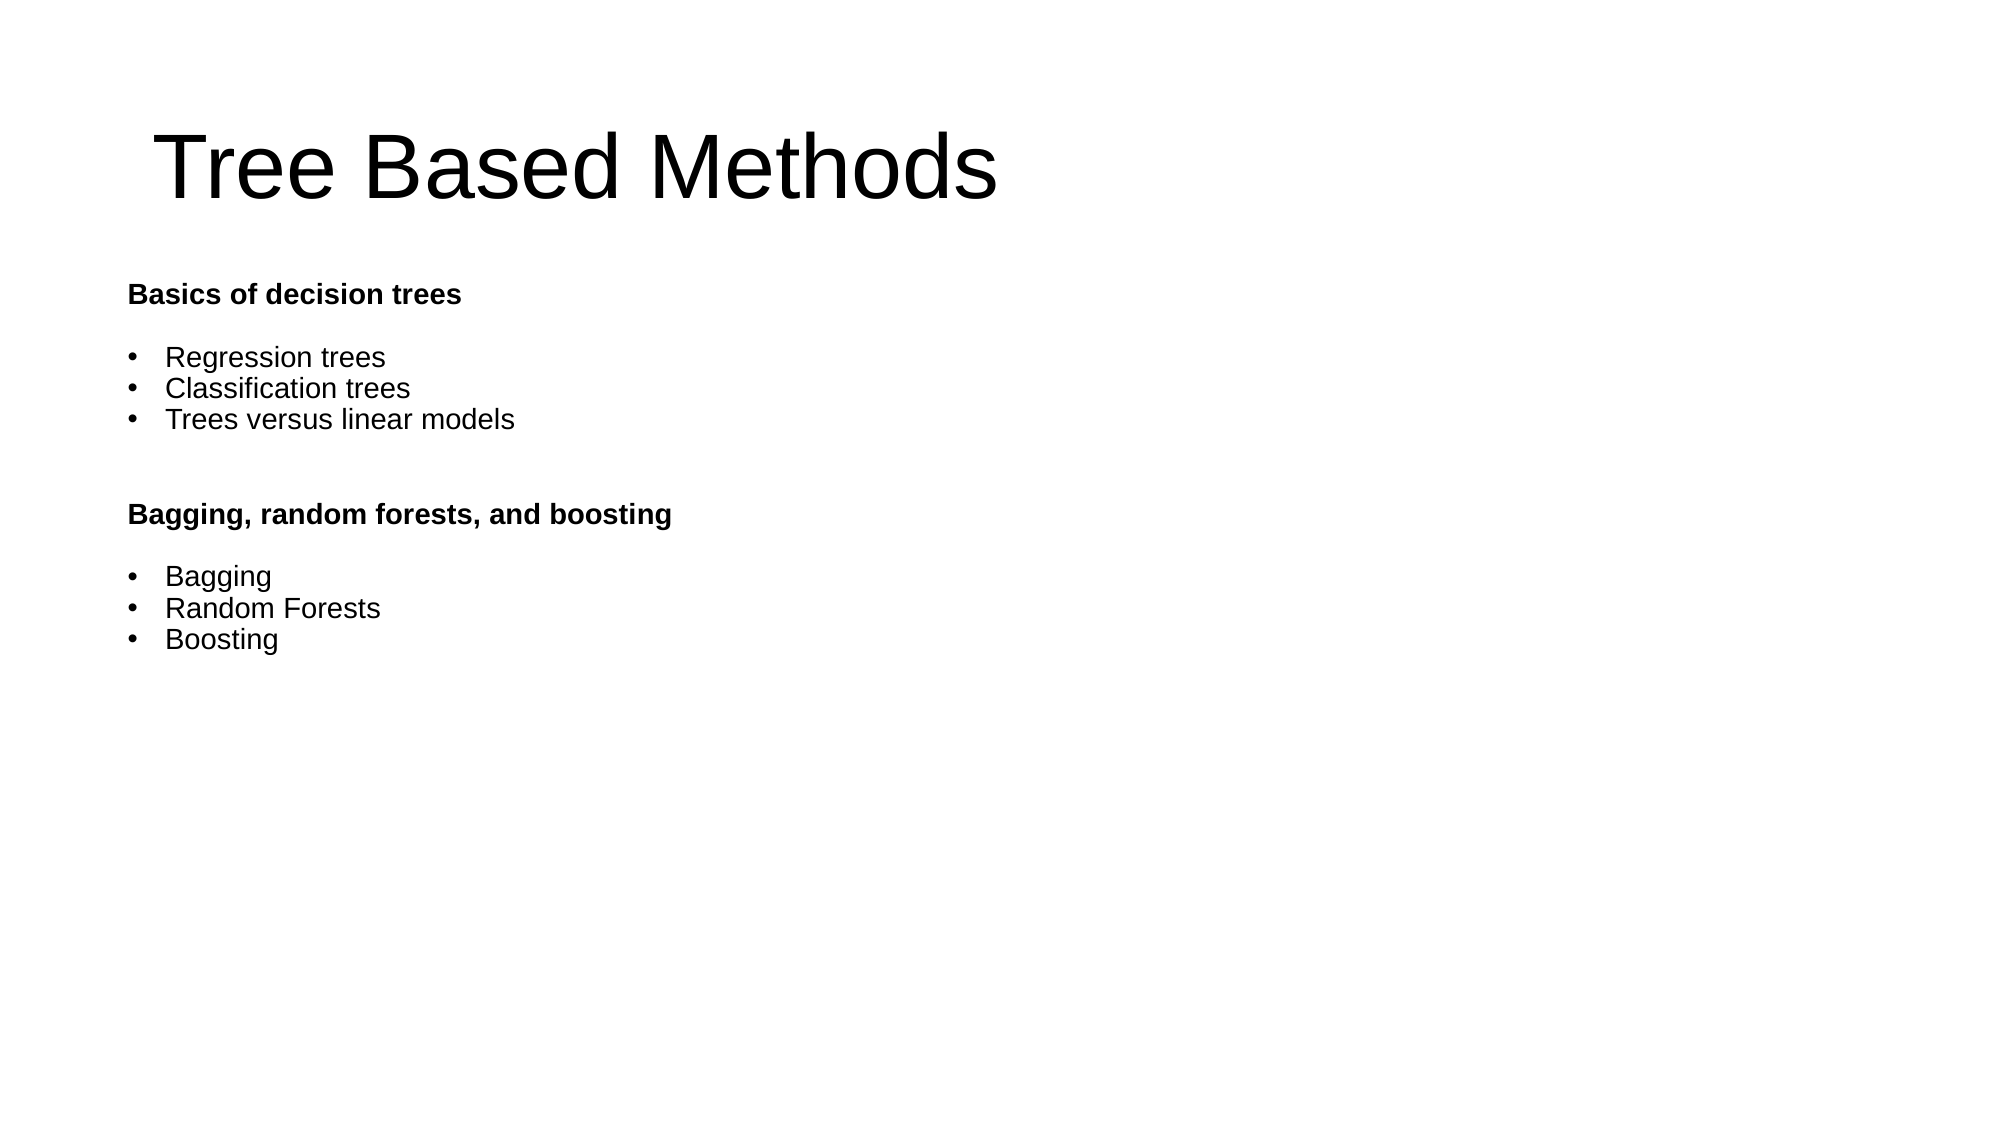

# Tree Based Methods
Basics of decision trees

Regression trees
Classification trees
Trees versus linear models

Bagging, random forests, and boosting

Bagging
Random Forests
Boosting